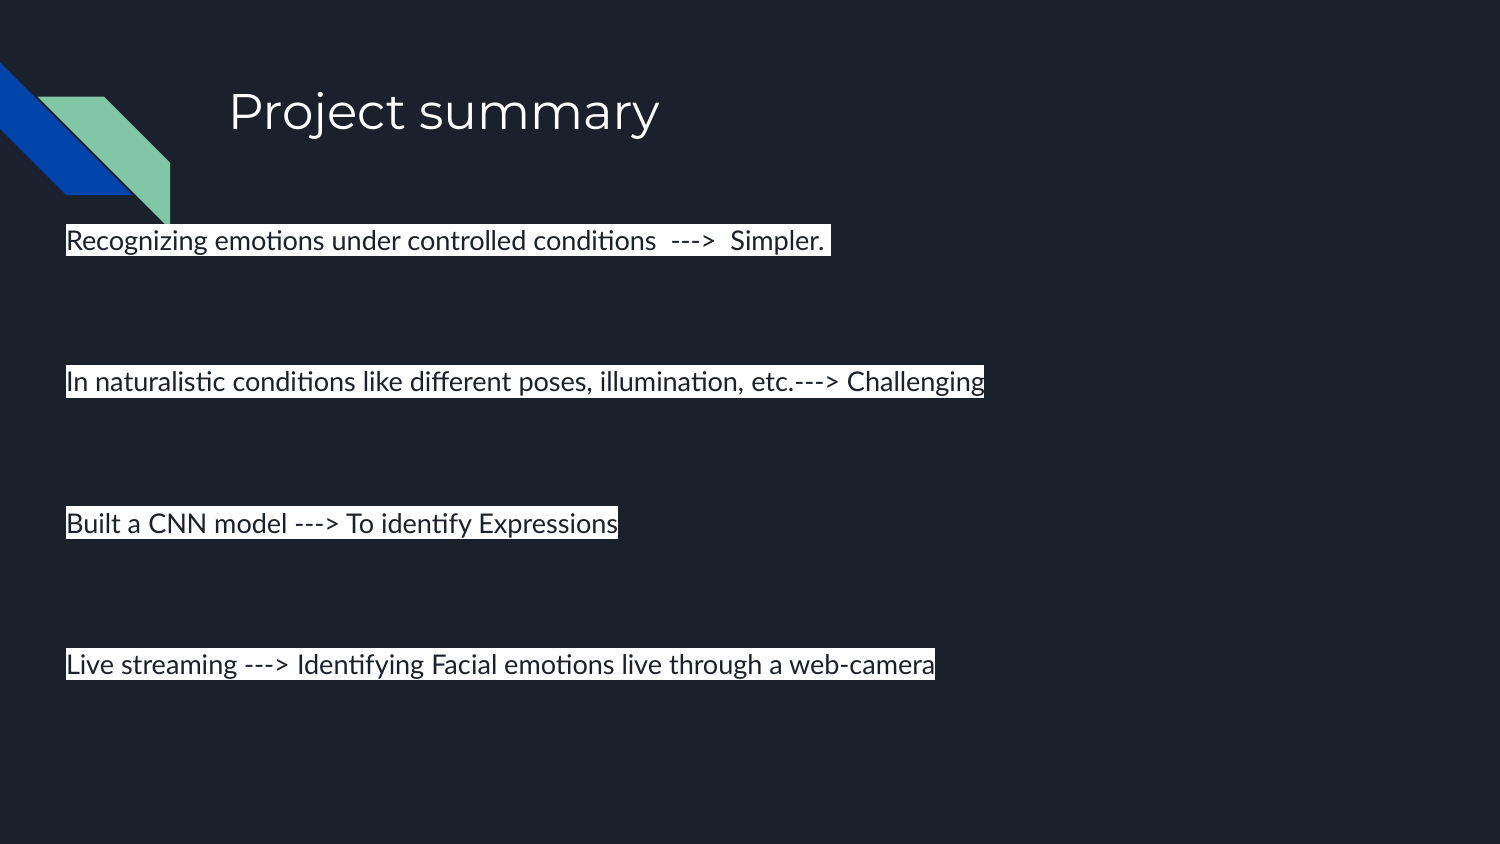

# Project summary
Recognizing emotions under controlled conditions  --->  Simpler.

In naturalistic conditions like different poses, illumination, etc.---> Challenging

Built a CNN model ---> To identify Expressions

Live streaming ---> Identifying Facial emotions live through a web-camera